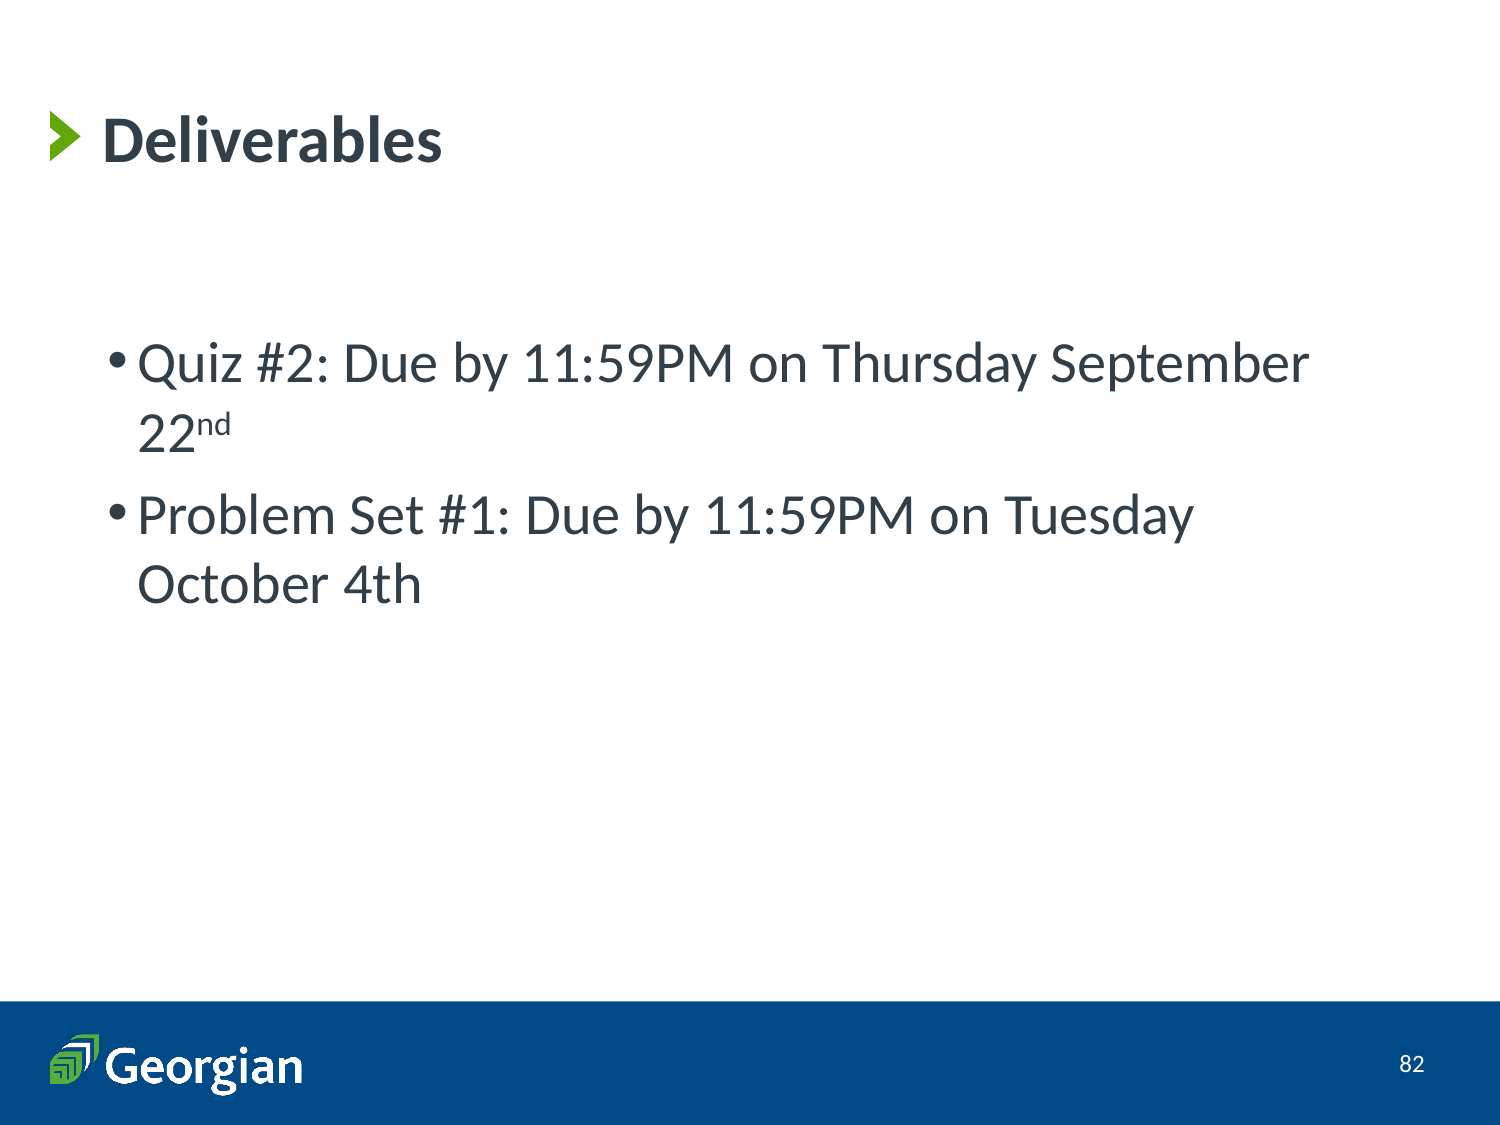

# Deliverables
Quiz #2: Due by 11:59PM on Thursday September 22nd
Problem Set #1: Due by 11:59PM on Tuesday October 4th